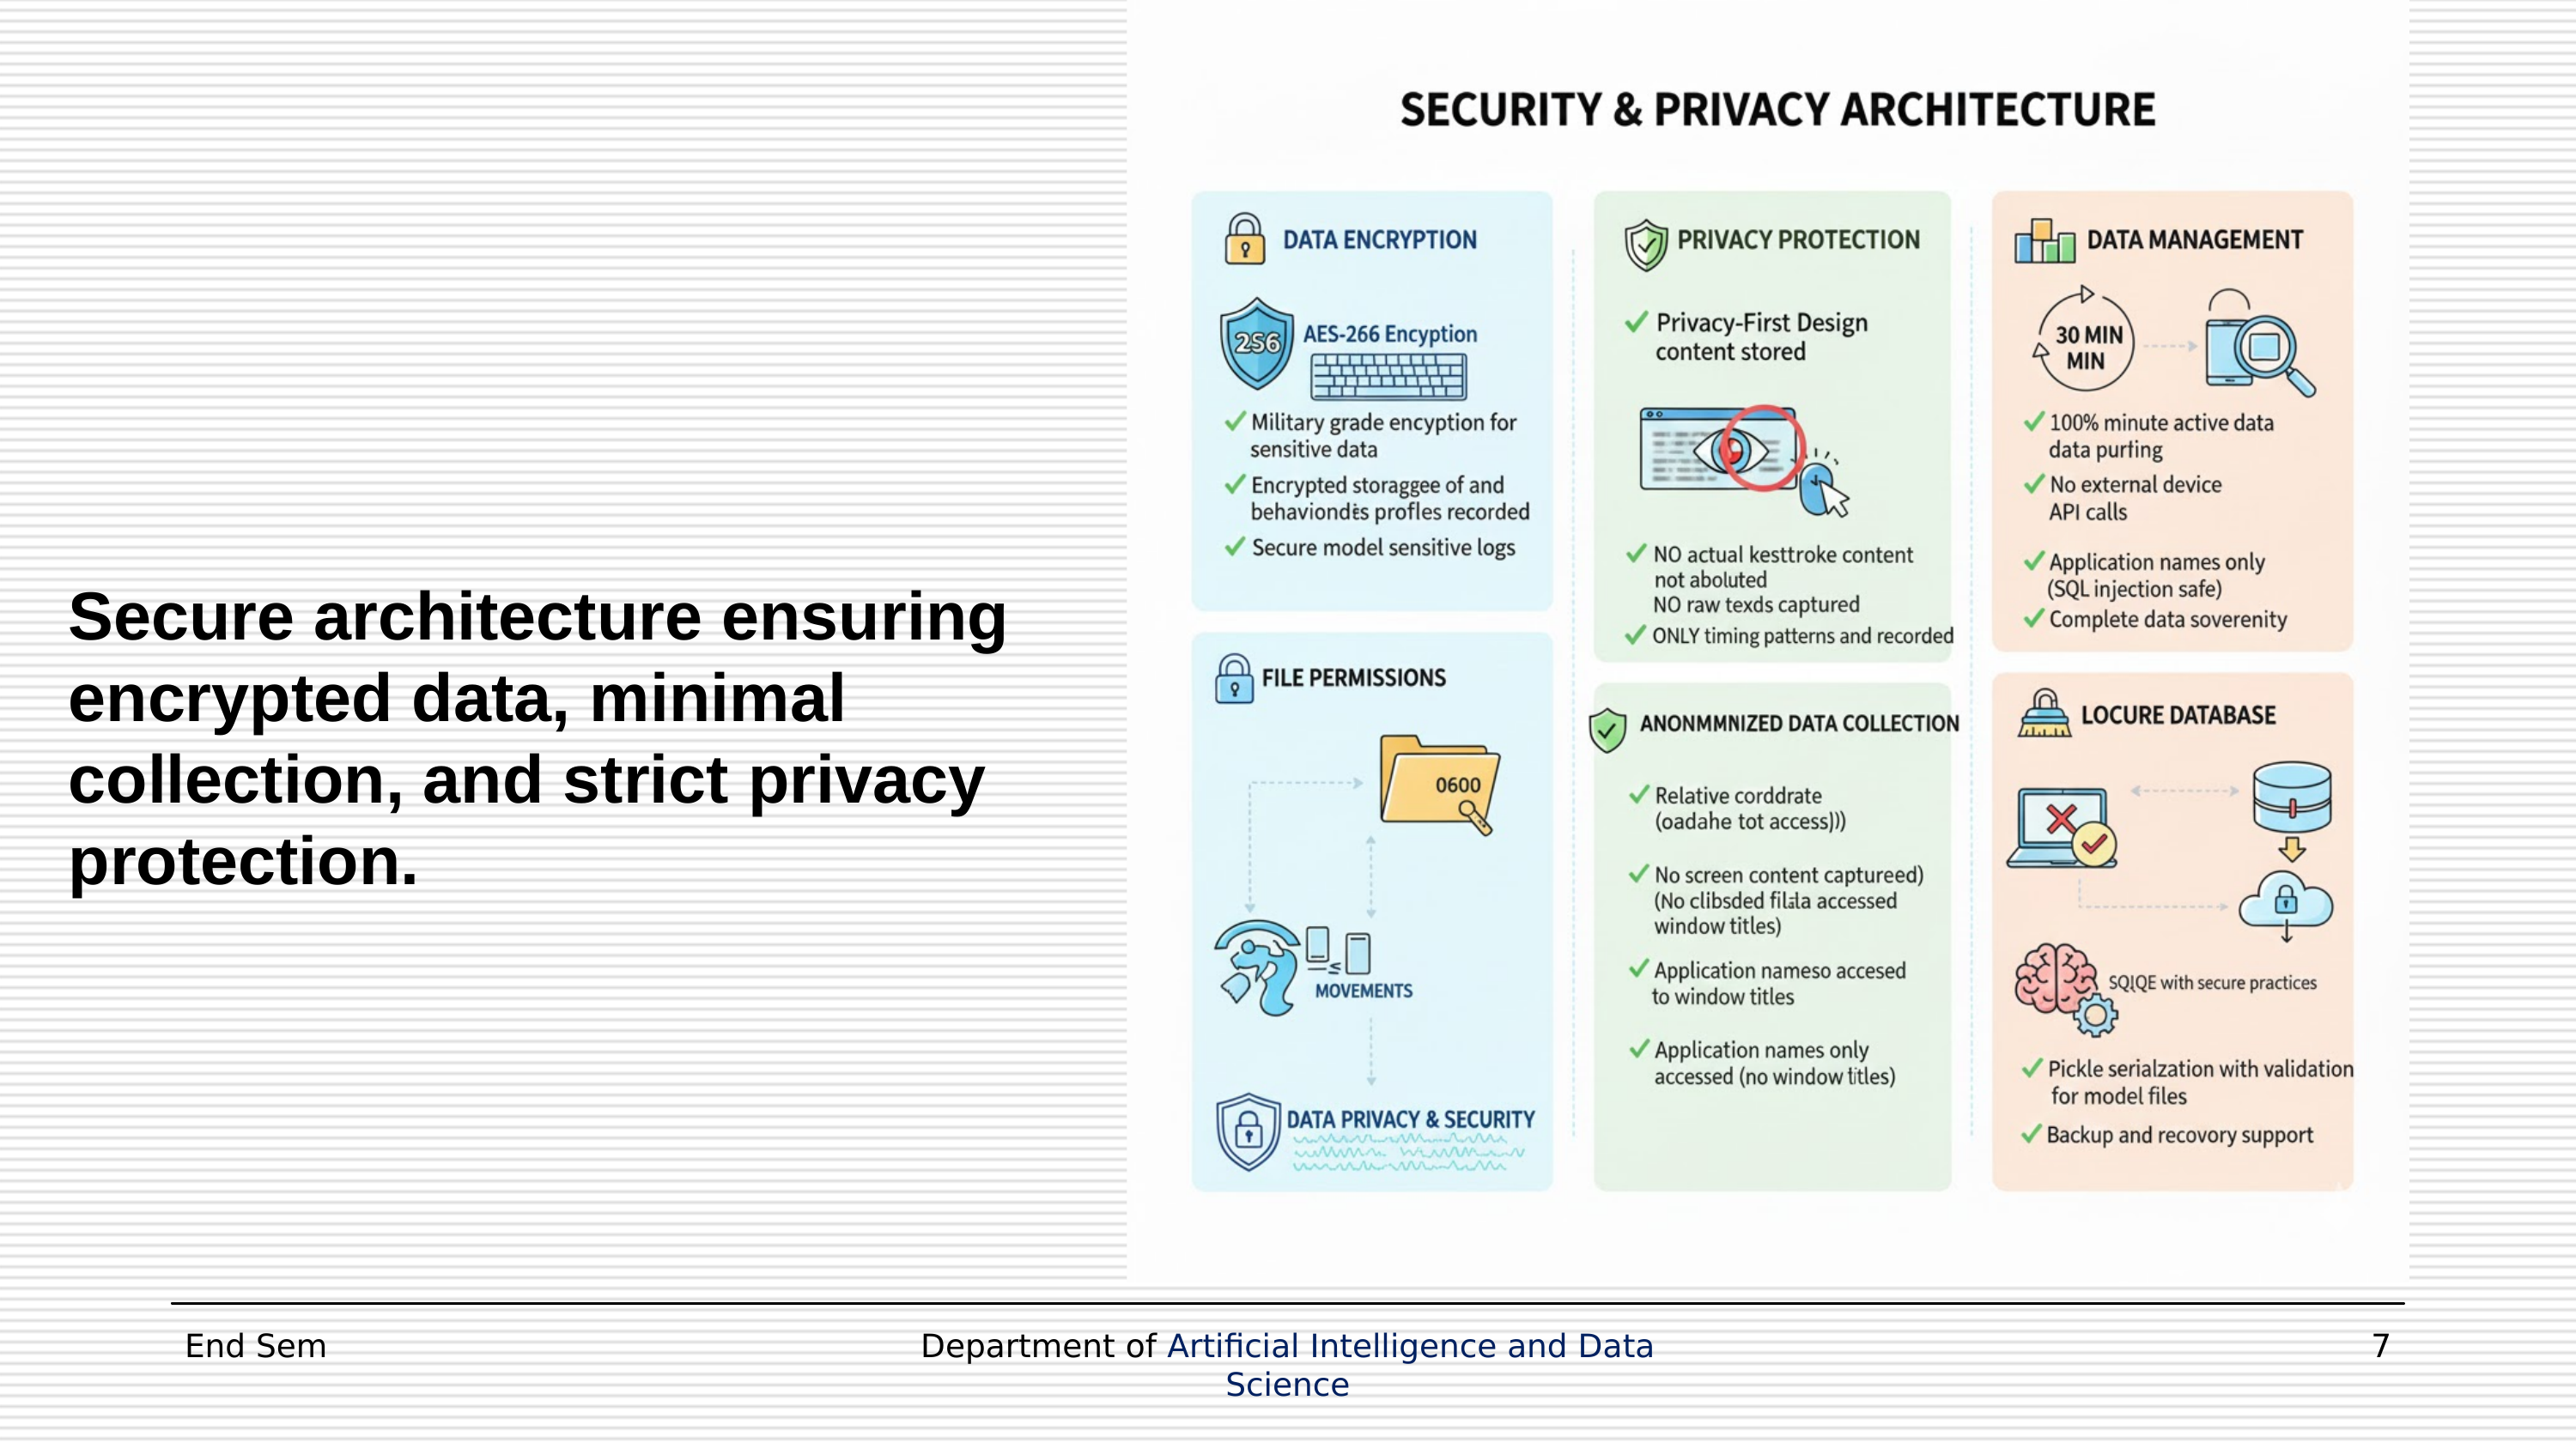

Secure architecture ensuring encrypted data, minimal collection, and strict privacy protection.

End Sem

Department of Artificial Intelligence and Data Science
7